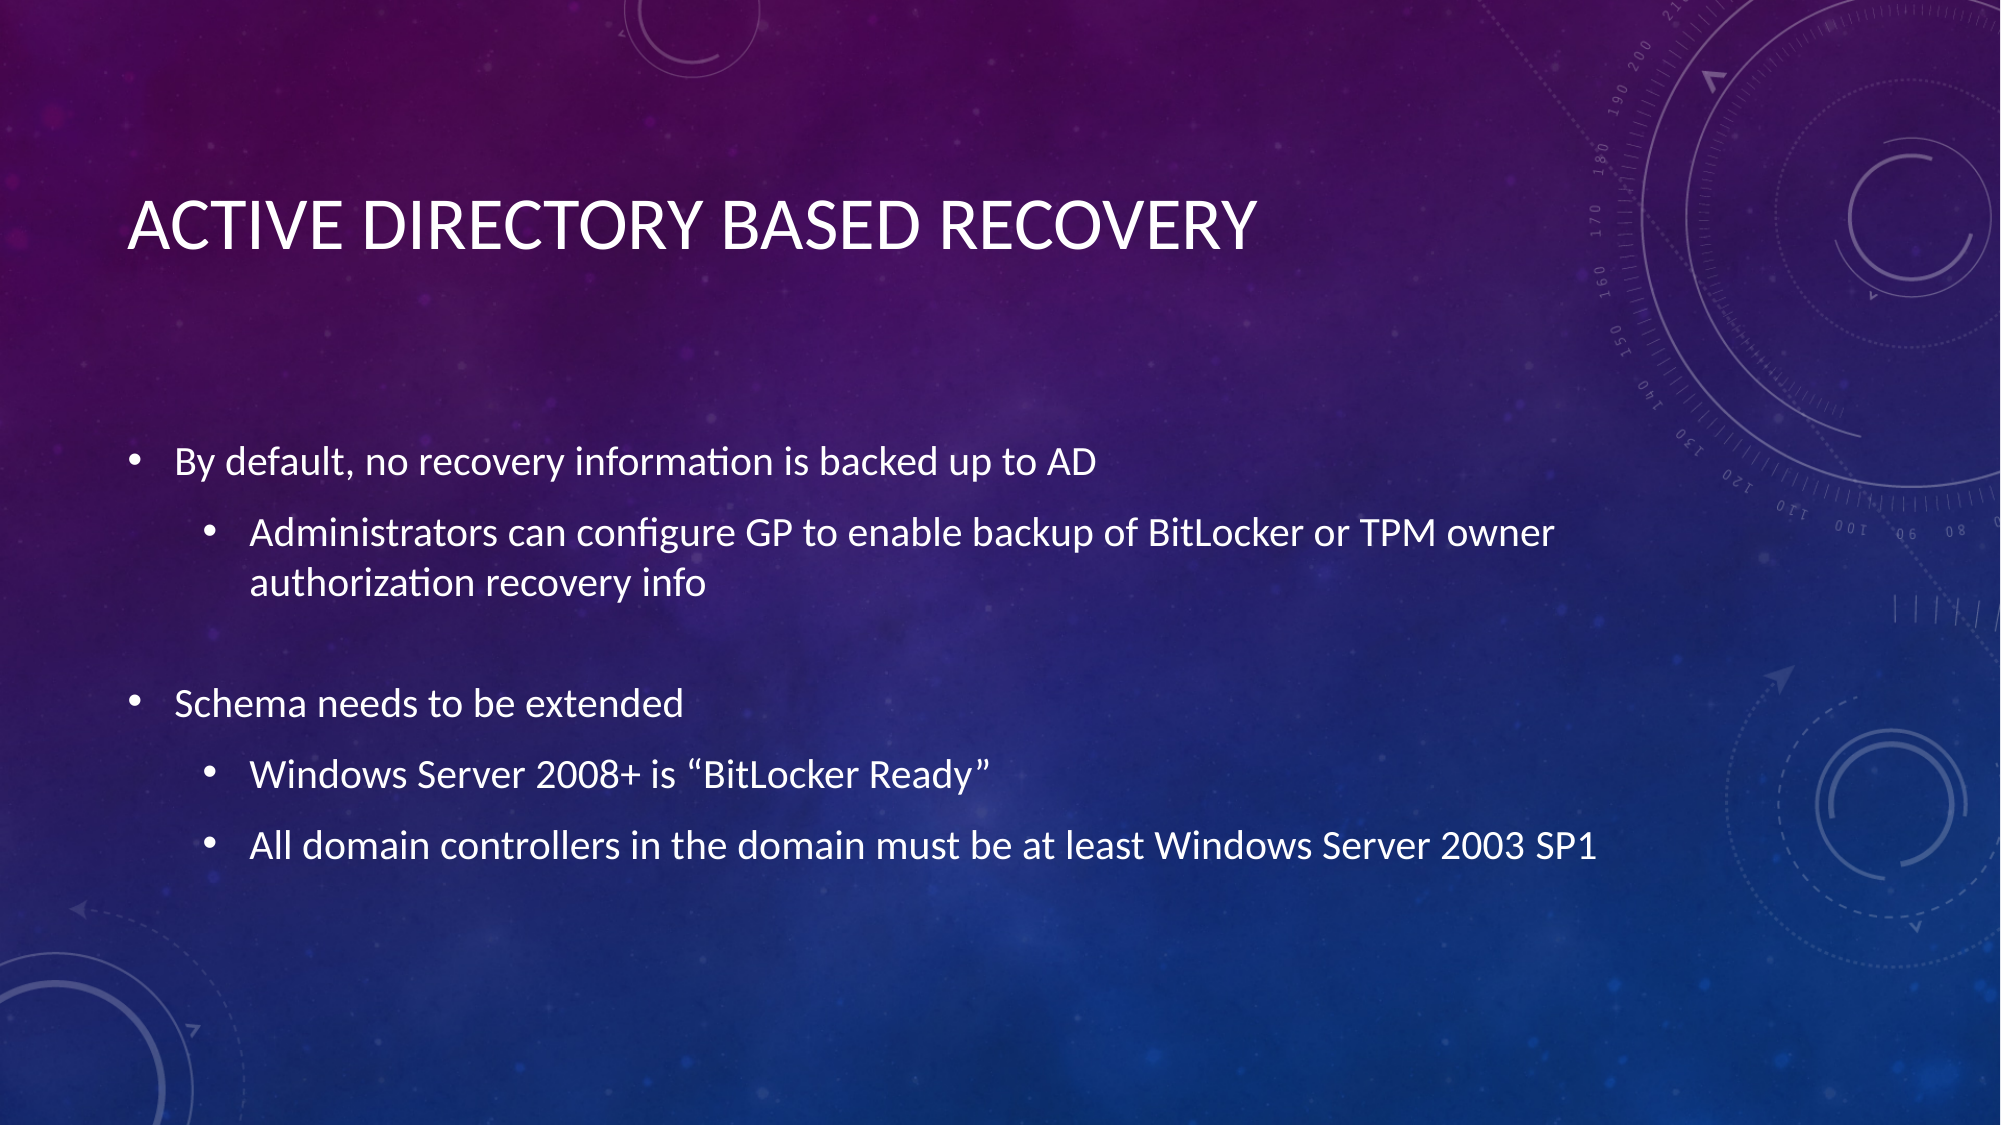

# Active Directory Based Recovery
By default, no recovery information is backed up to AD
Administrators can configure GP to enable backup of BitLocker or TPM owner authorization recovery info
Schema needs to be extended
Windows Server 2008+ is “BitLocker Ready”
All domain controllers in the domain must be at least Windows Server 2003 SP1